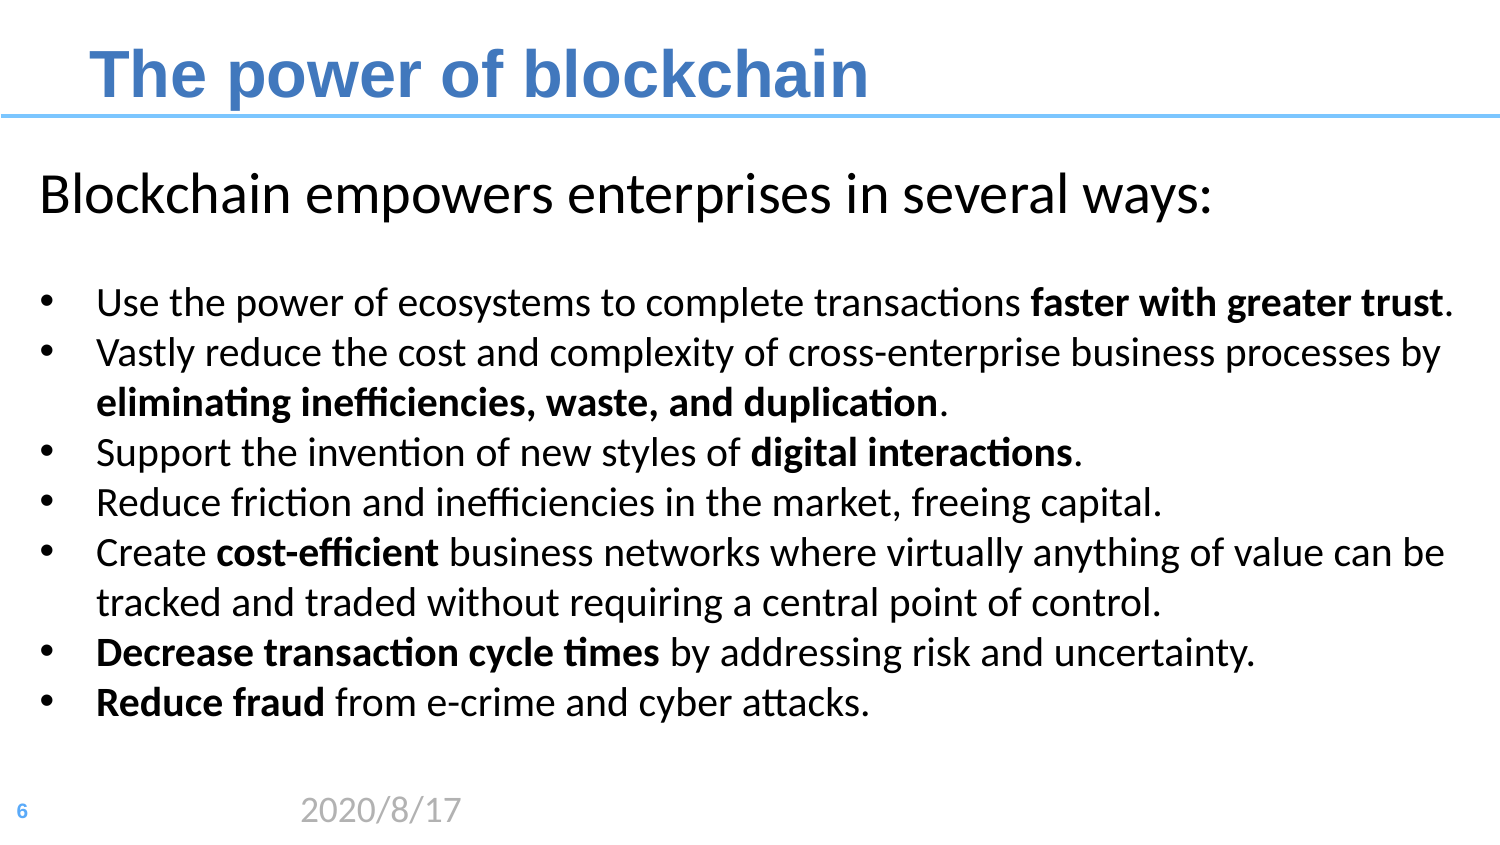

# The power of blockchain
Blockchain empowers enterprises in several ways:

Use the power of ecosystems to complete transactions faster with greater trust.
Vastly reduce the cost and complexity of cross-enterprise business processes by eliminating inefficiencies, waste, and duplication.
Support the invention of new styles of digital interactions.
Reduce friction and inefficiencies in the market, freeing capital.
Create cost-efficient business networks where virtually anything of value can be tracked and traded without requiring a central point of control.
Decrease transaction cycle times by addressing risk and uncertainty.
Reduce fraud from e-crime and cyber attacks.
2020/8/17
6